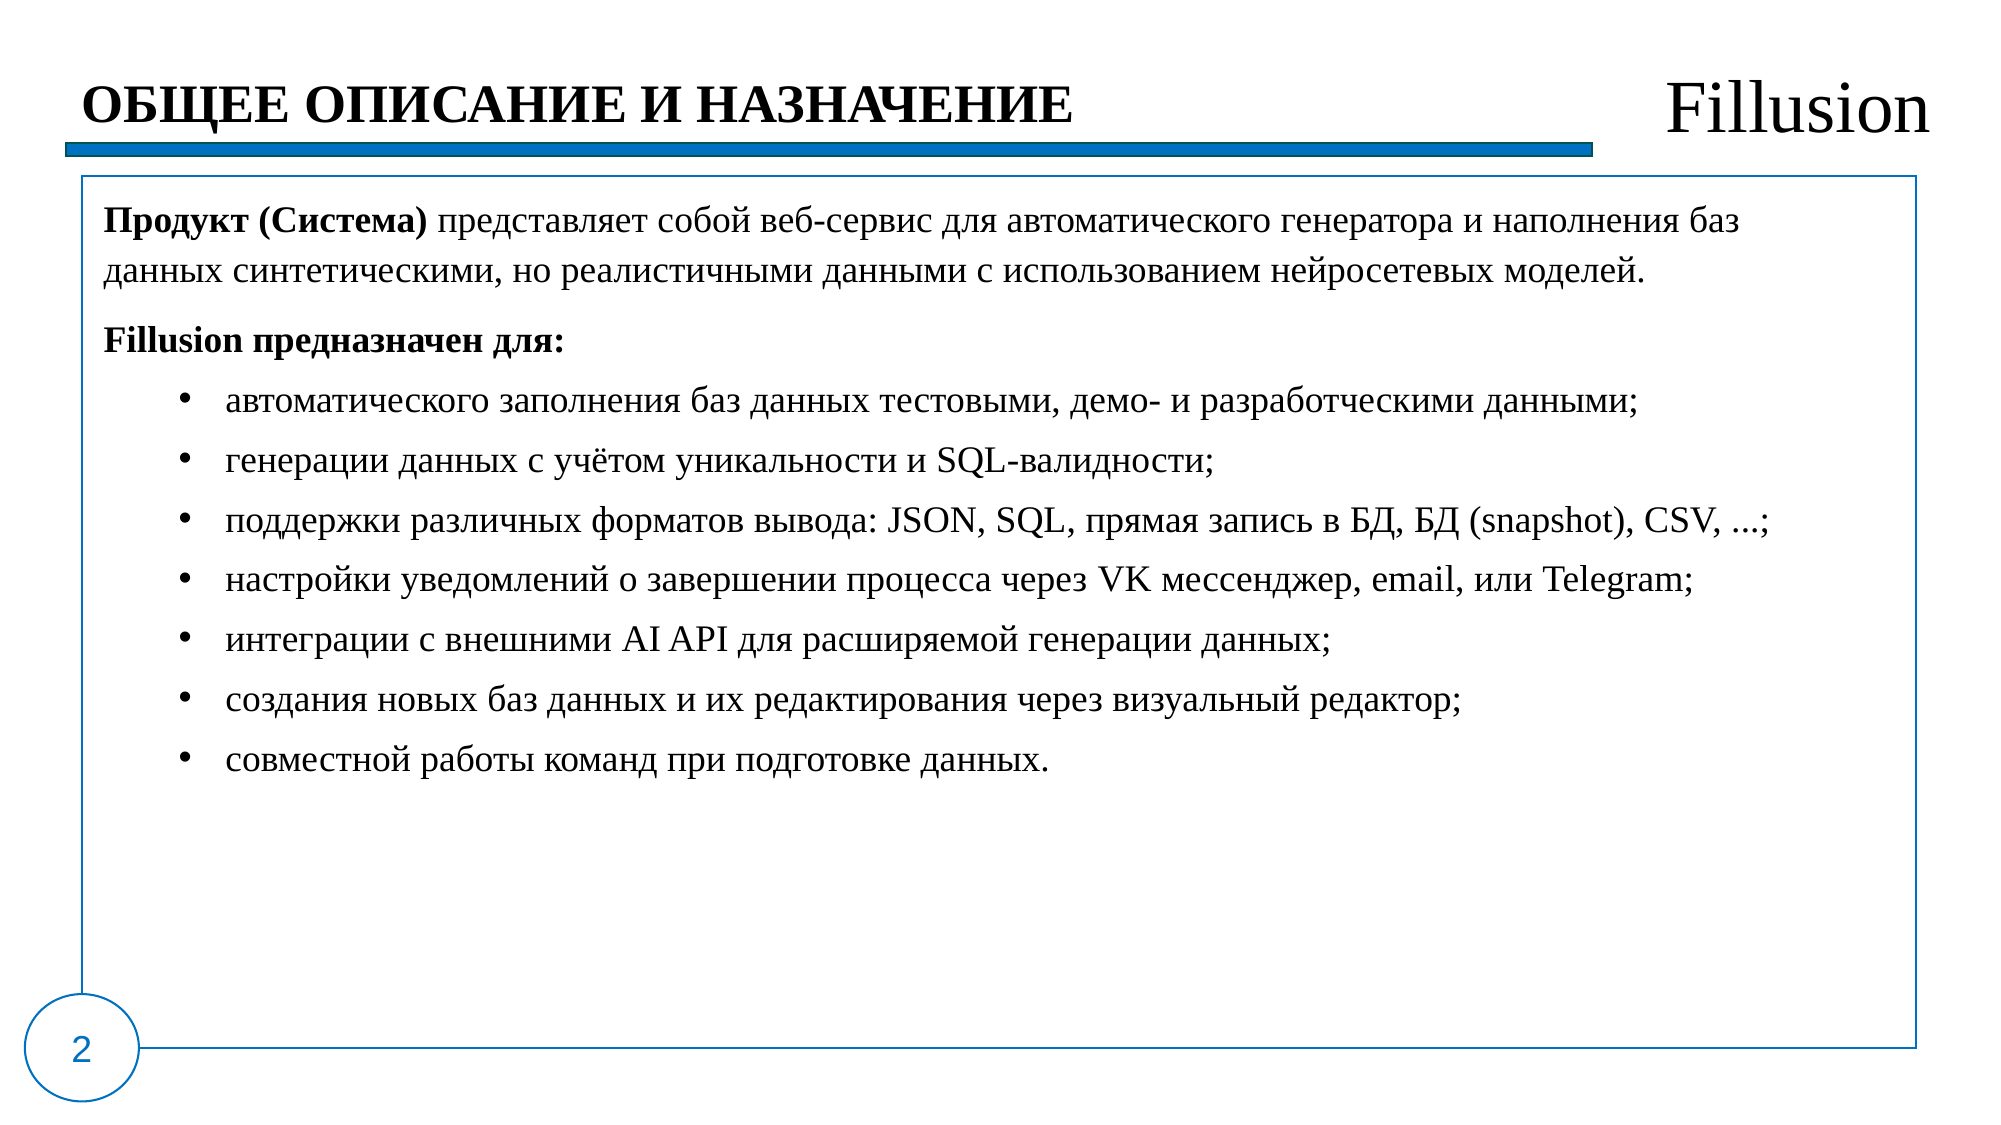

Fillusion​
ОБЩЕЕ ОПИСАНИЕ И НАЗНАЧЕНИЕ

Продукт (Система) представляет собой веб-сервис для автоматического генератора и наполнения баз данных синтетическими, но реалистичными данными с использованием нейросетевых моделей.
Fillusion предназначен для:
автоматического заполнения баз данных тестовыми, демо- и разработческими данными;
генерации данных с учётом уникальности и SQL-валидности;
поддержки различных форматов вывода: JSON, SQL, прямая запись в БД, БД (snapshot), CSV, ...;
настройки уведомлений о завершении процесса через VK мессенджер, email, или Telegram;
интеграции с внешними AI API для расширяемой генерации данных;
создания новых баз данных и их редактирования через визуальный редактор;
совместной работы команд при подготовке данных.

2